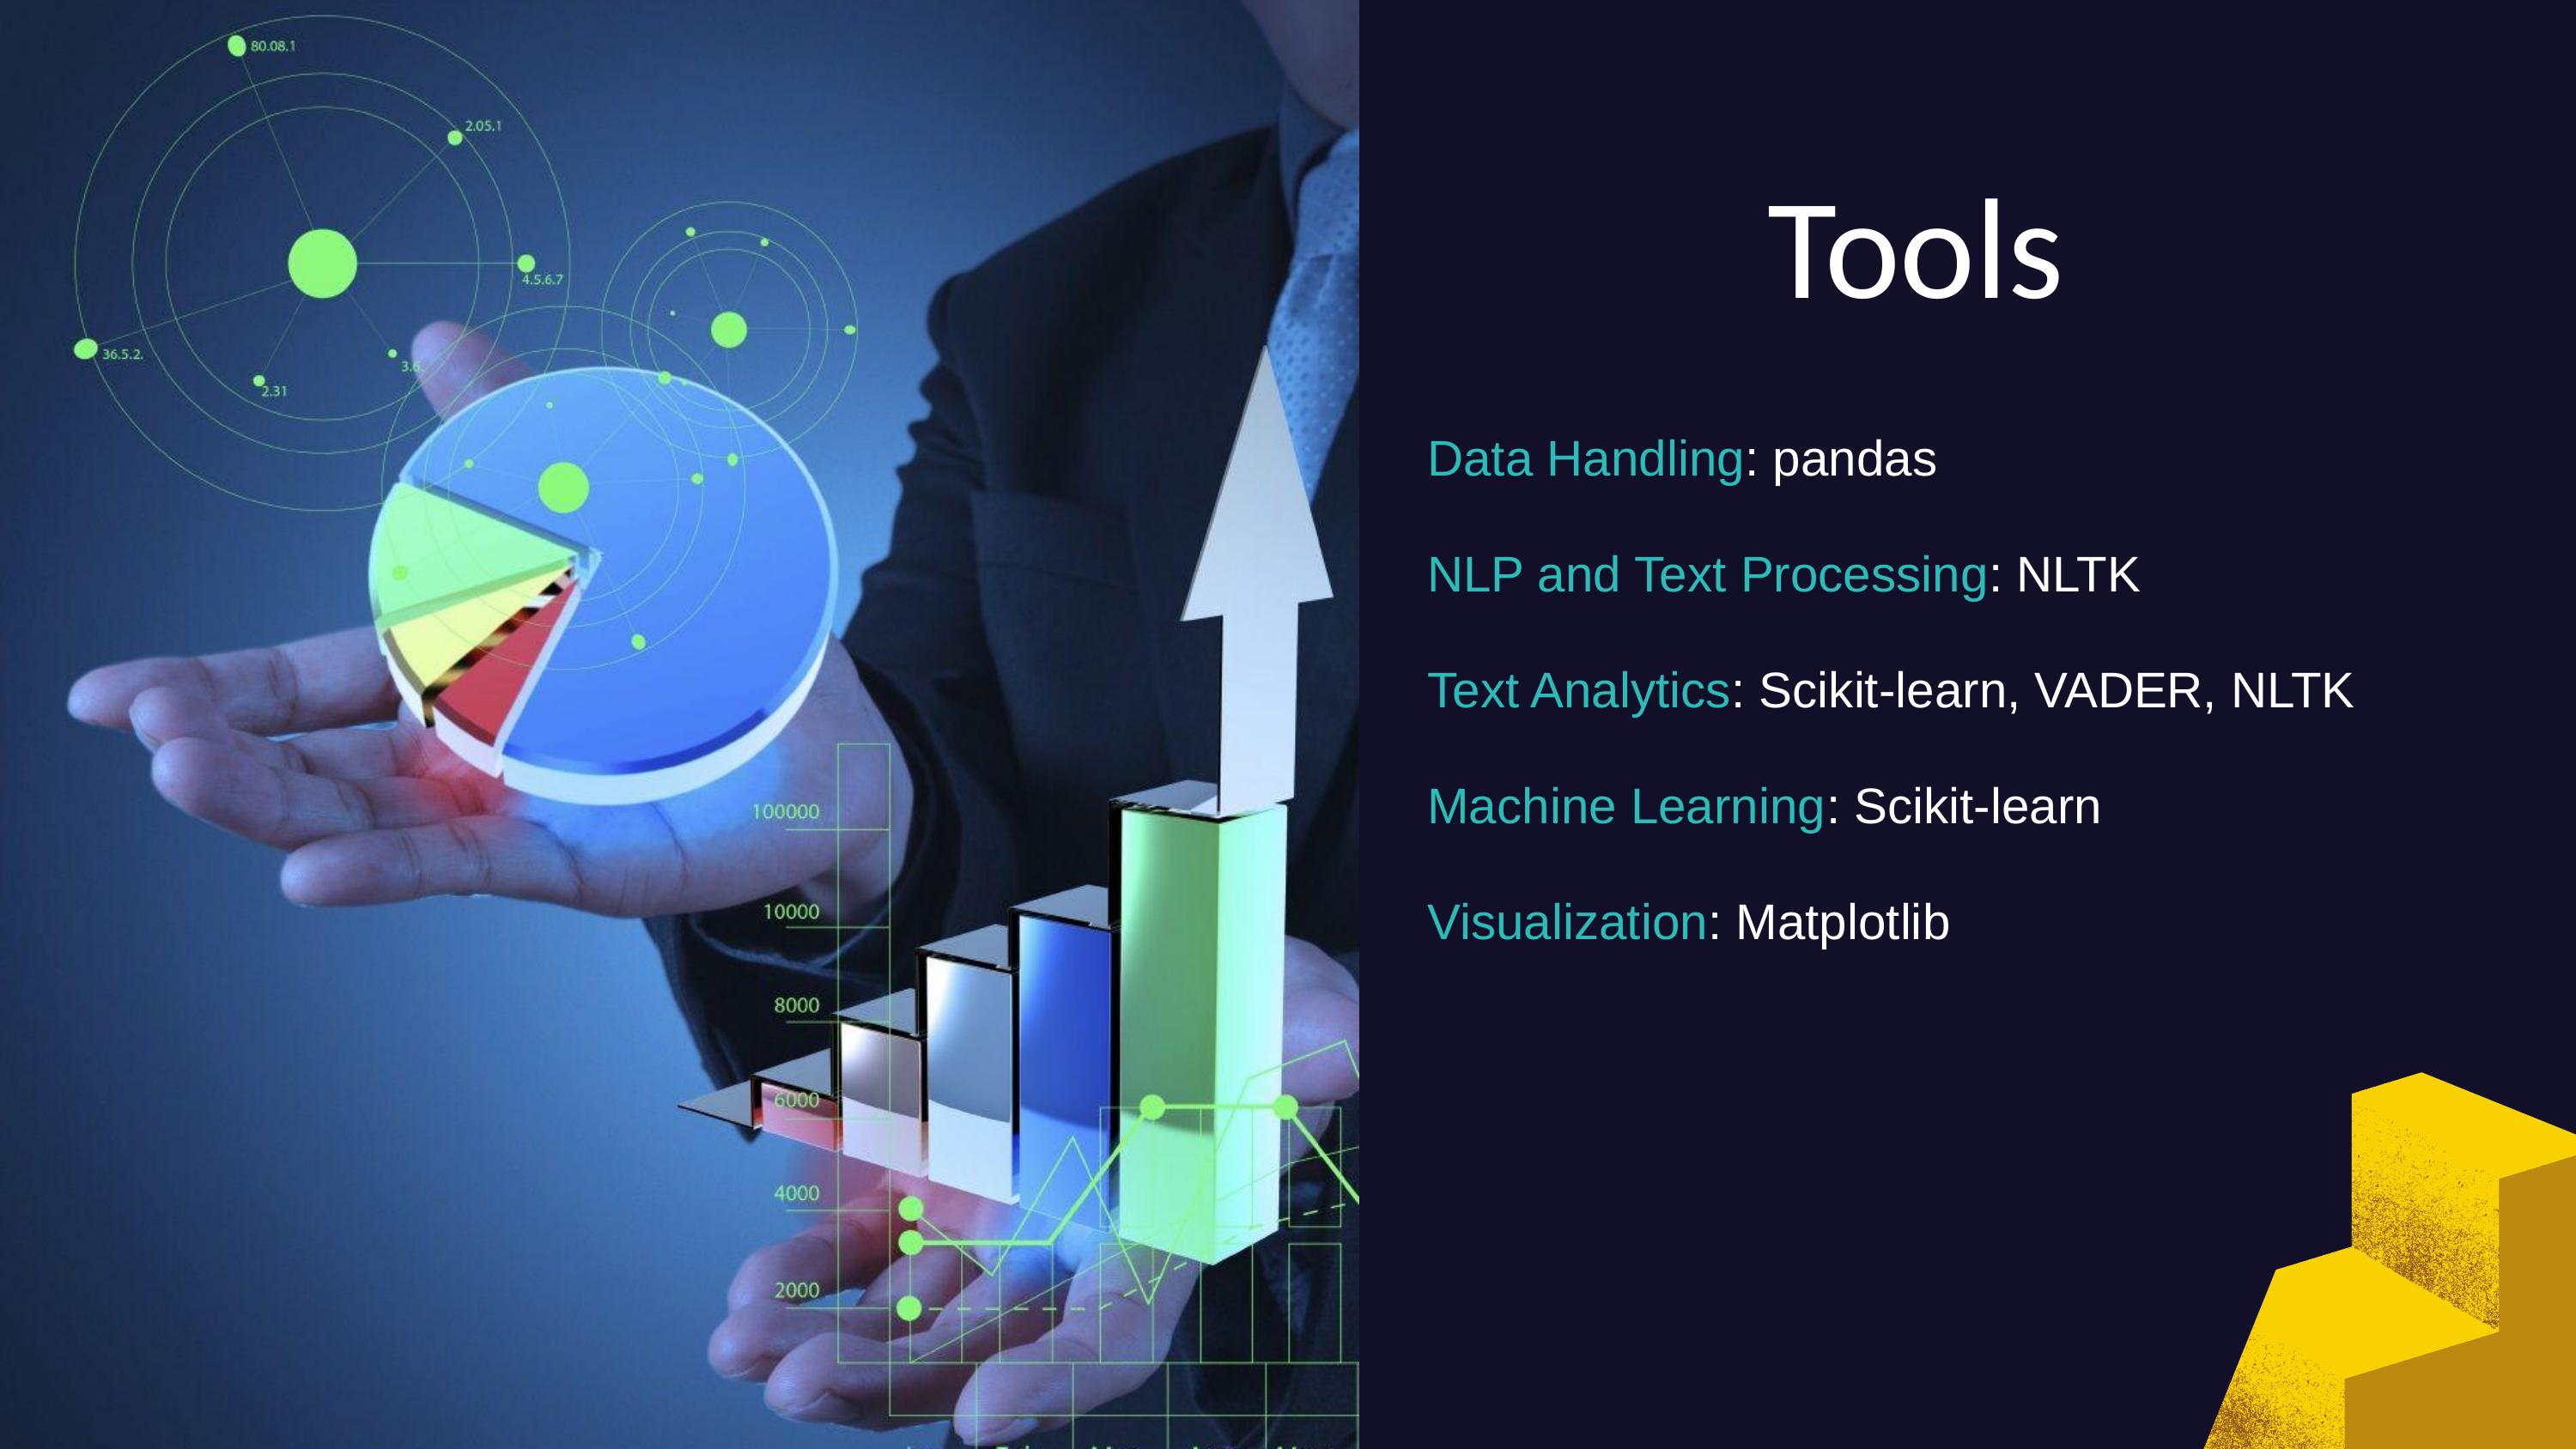

Tools

Data Handling: pandas

NLP and Text Processing: NLTK

Text Analytics: Scikit-learn, VADER, NLTK

Machine Learning: Scikit-learn

Visualization: Matplotlib